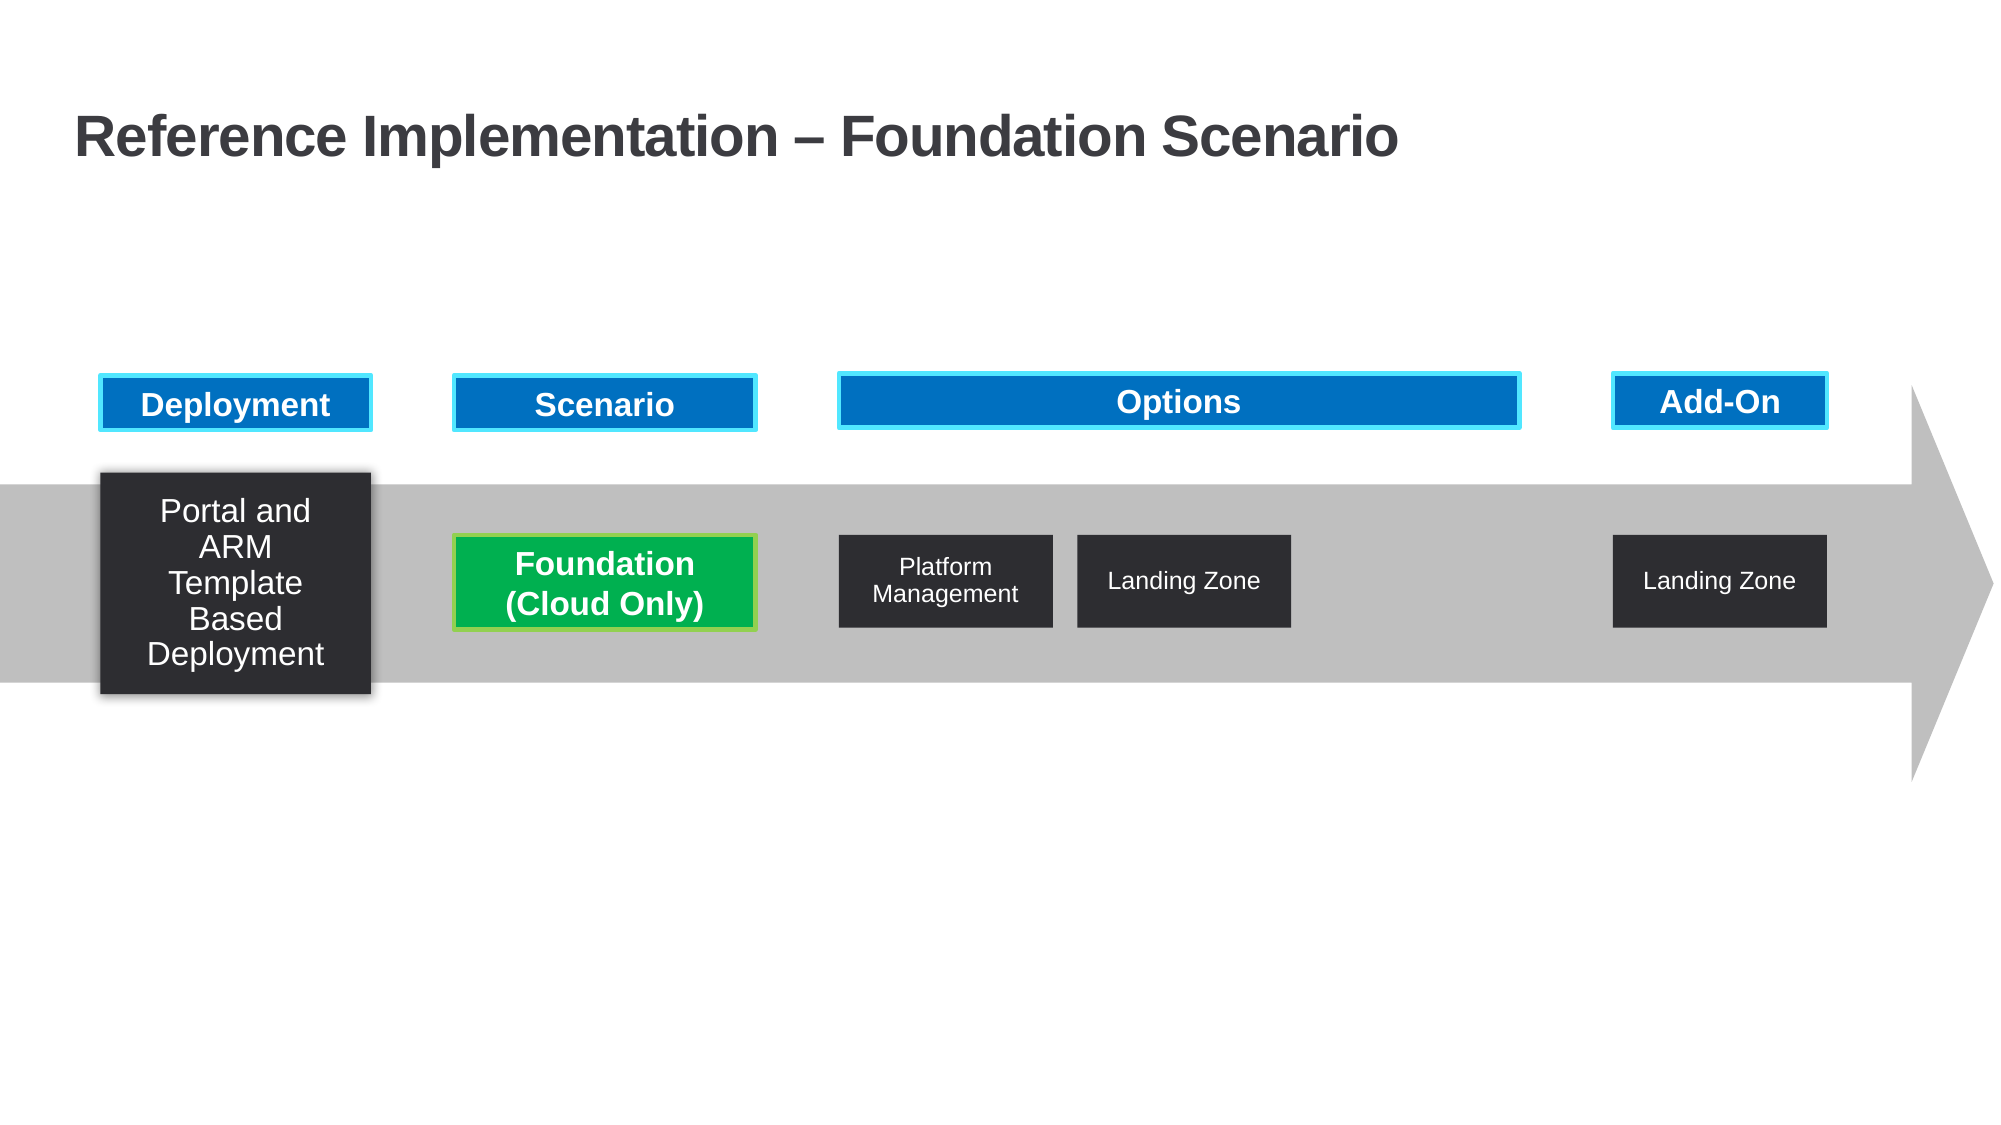

# Reference Implementation – Foundation Scenario
Options
Add-On
Deployment
Scenario

Portal and ARM Template Based Deployment
Foundation
(Cloud Only)
Platform Management
Landing Zone
Landing Zone